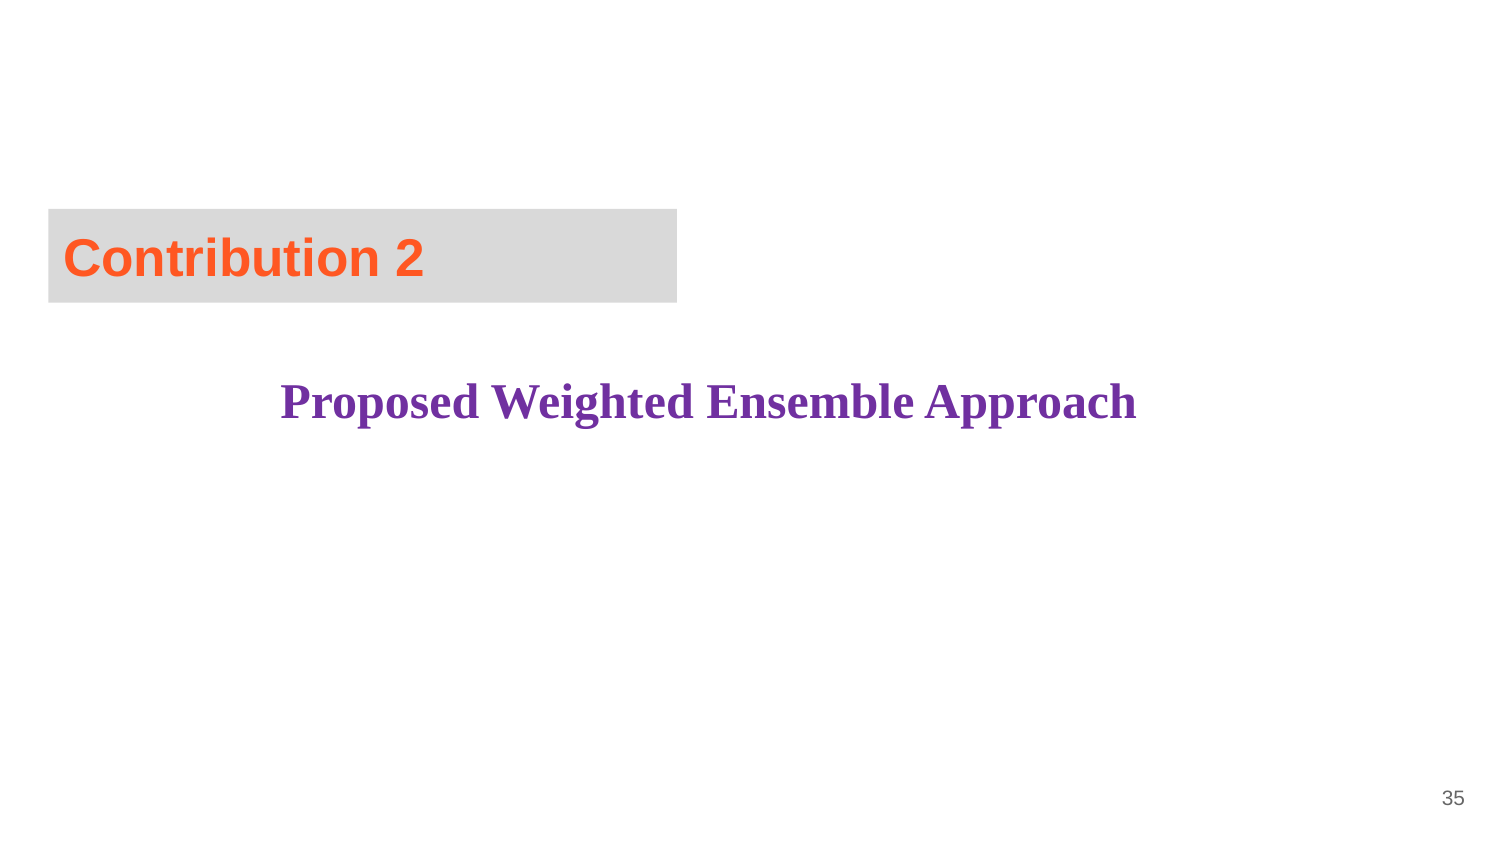

# Contribution 2
Proposed Weighted Ensemble Approach

35